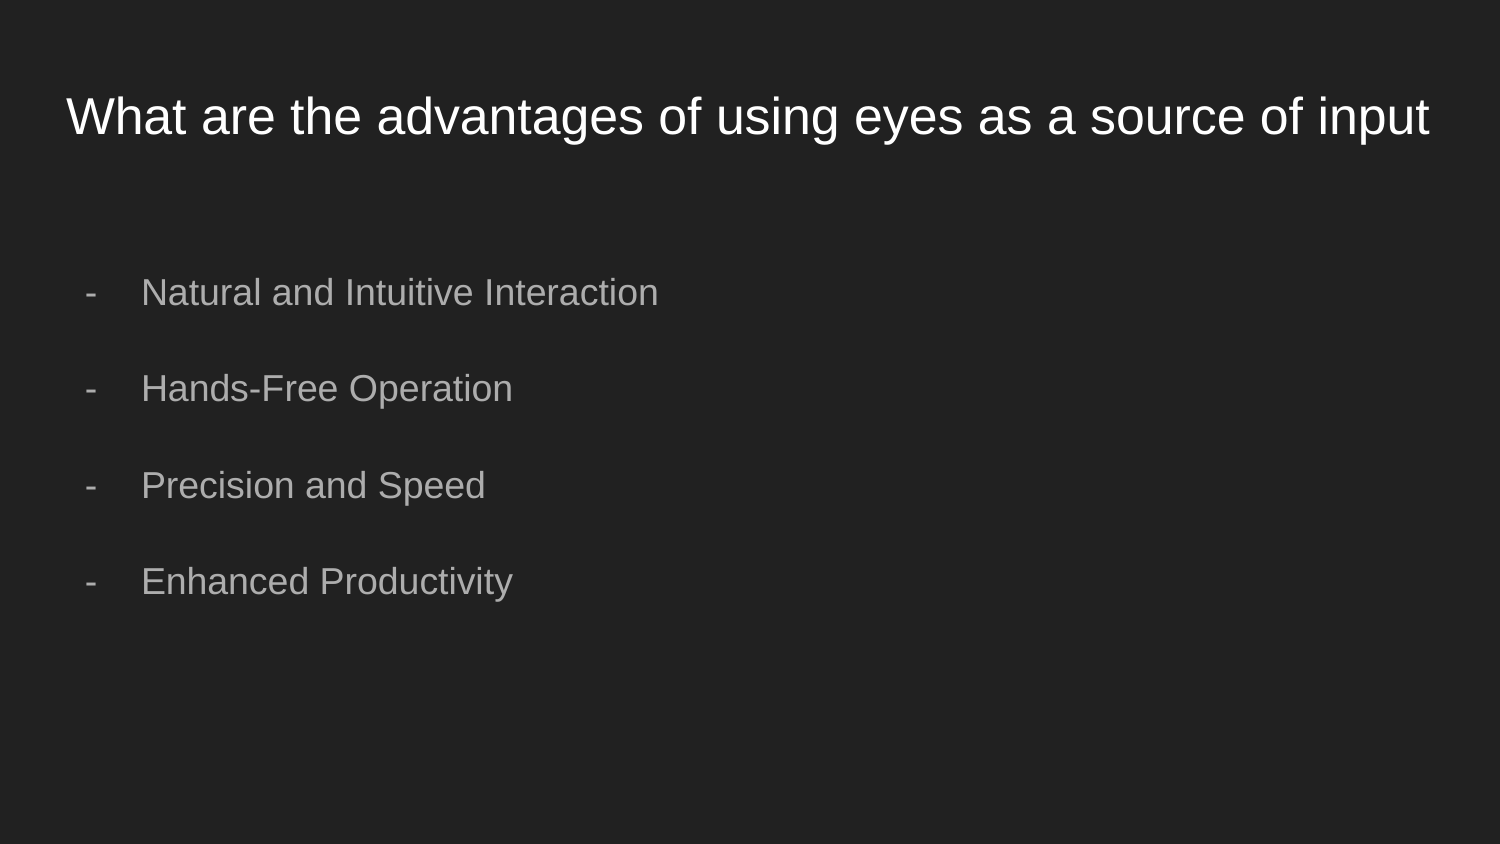

# What are the advantages of using eyes as a source of input
Natural and Intuitive Interaction

Hands-Free Operation

Precision and Speed

Enhanced Productivity